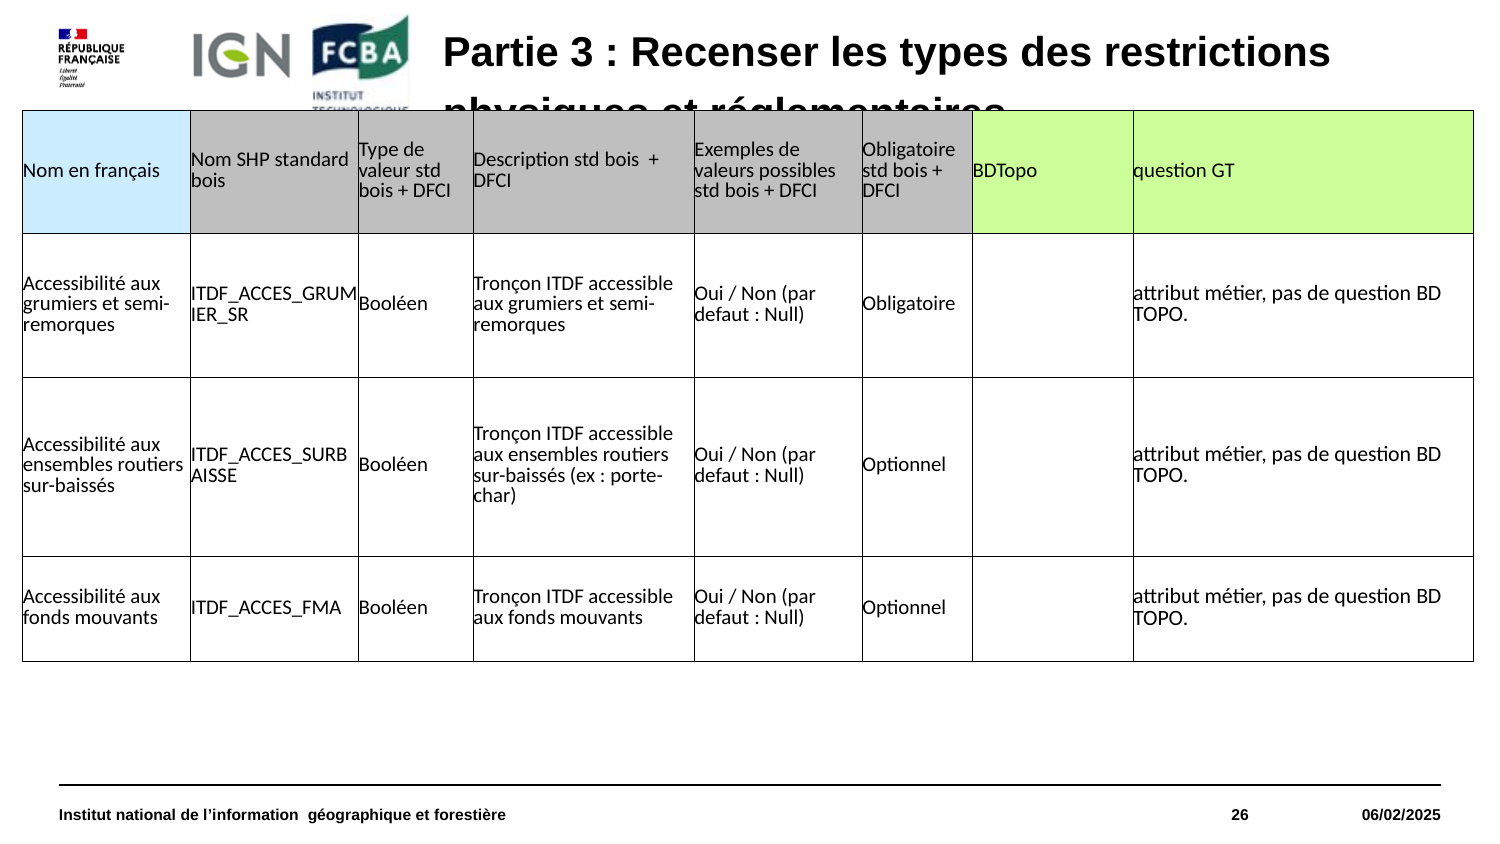

#
Partie 3 : Recenser les types des restrictions physiques et réglementaires
| Nom en français | Nom SHP standard bois | Type de valeur std bois + DFCI | Description std bois + DFCI | Exemples de valeurs possibles std bois + DFCI | Obligatoire std bois + DFCI | BDTopo | question GT |
| --- | --- | --- | --- | --- | --- | --- | --- |
| Accessibilité aux grumiers et semi-remorques | ITDF\_ACCES\_GRUMIER\_SR | Booléen | Tronçon ITDF accessible aux grumiers et semi-remorques | Oui / Non (par defaut : Null) | Obligatoire |  | attribut métier, pas de question BD TOPO. |
| Accessibilité aux ensembles routiers sur-baissés | ITDF\_ACCES\_SURBAISSE | Booléen | Tronçon ITDF accessible aux ensembles routiers sur-baissés (ex : porte-char) | Oui / Non (par defaut : Null) | Optionnel |  | attribut métier, pas de question BD TOPO. |
| Accessibilité aux fonds mouvants | ITDF\_ACCES\_FMA | Booléen | Tronçon ITDF accessible aux fonds mouvants | Oui / Non (par defaut : Null) | Optionnel |  | attribut métier, pas de question BD TOPO. |
Institut national de l’information  géographique et forestière
26
06/02/2025